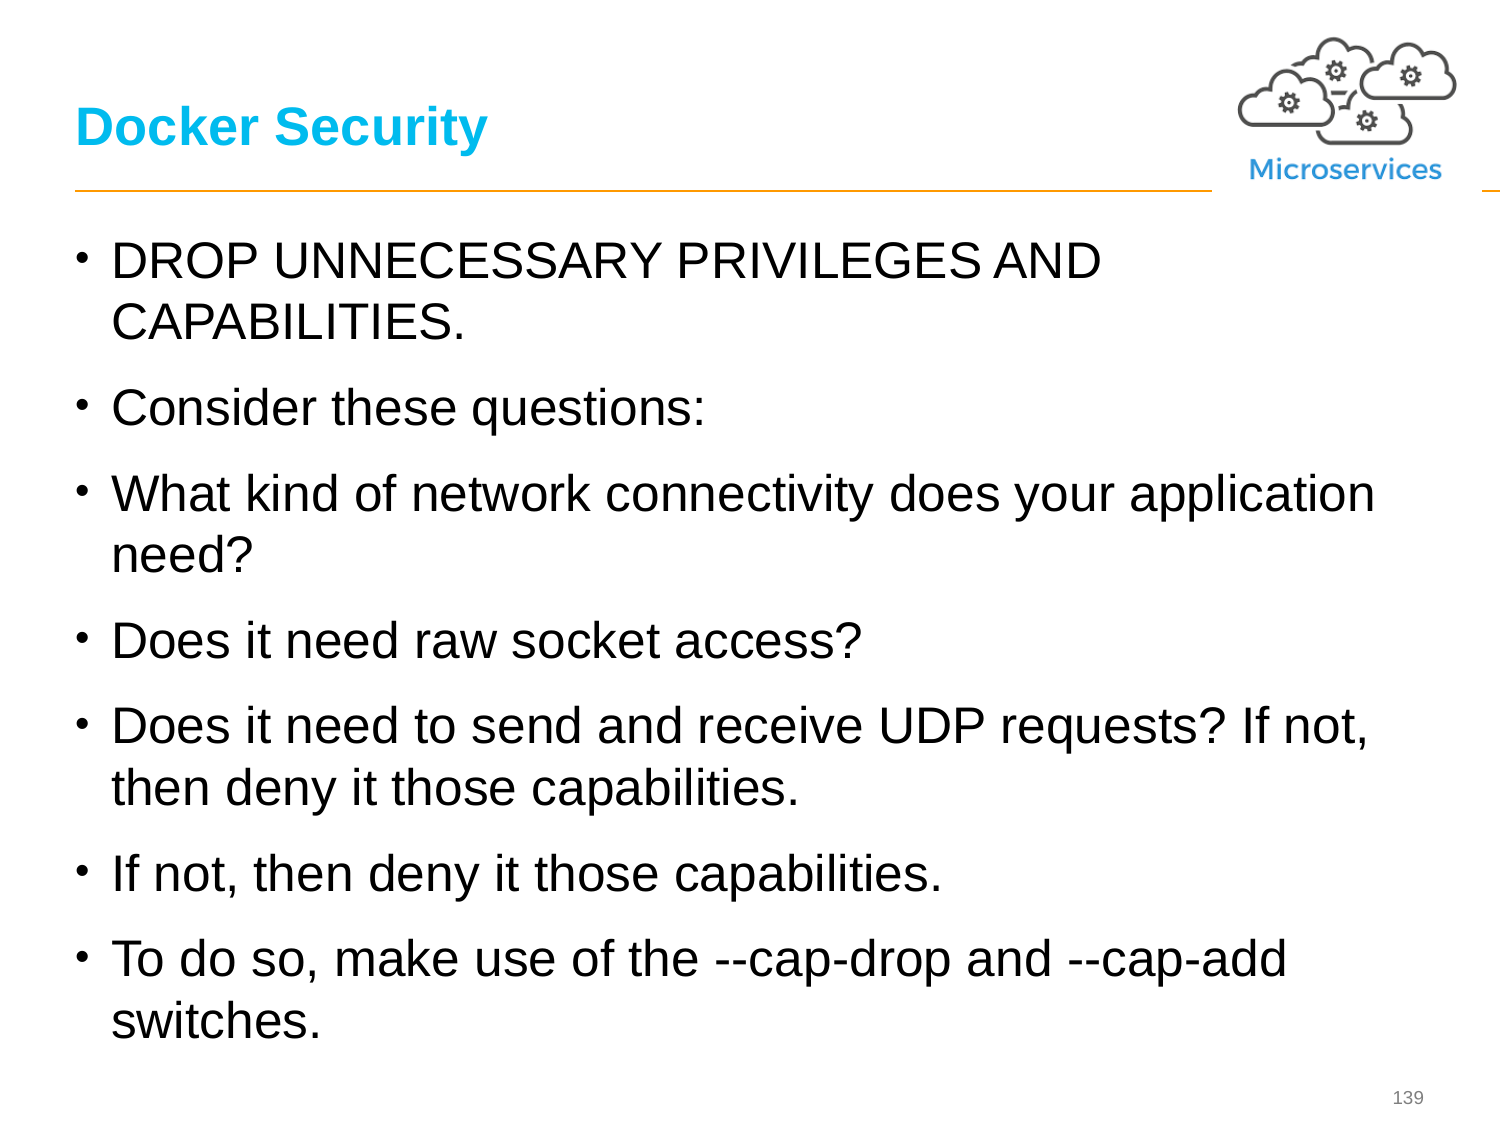

# Docker Security
DROP UNNECESSARY PRIVILEGES AND CAPABILITIES.
Consider these questions:
What kind of network connectivity does your application need?
Does it need raw socket access?
Does it need to send and receive UDP requests? If not, then deny it those capabilities.
If not, then deny it those capabilities.
To do so, make use of the --cap-drop and --cap-add switches.